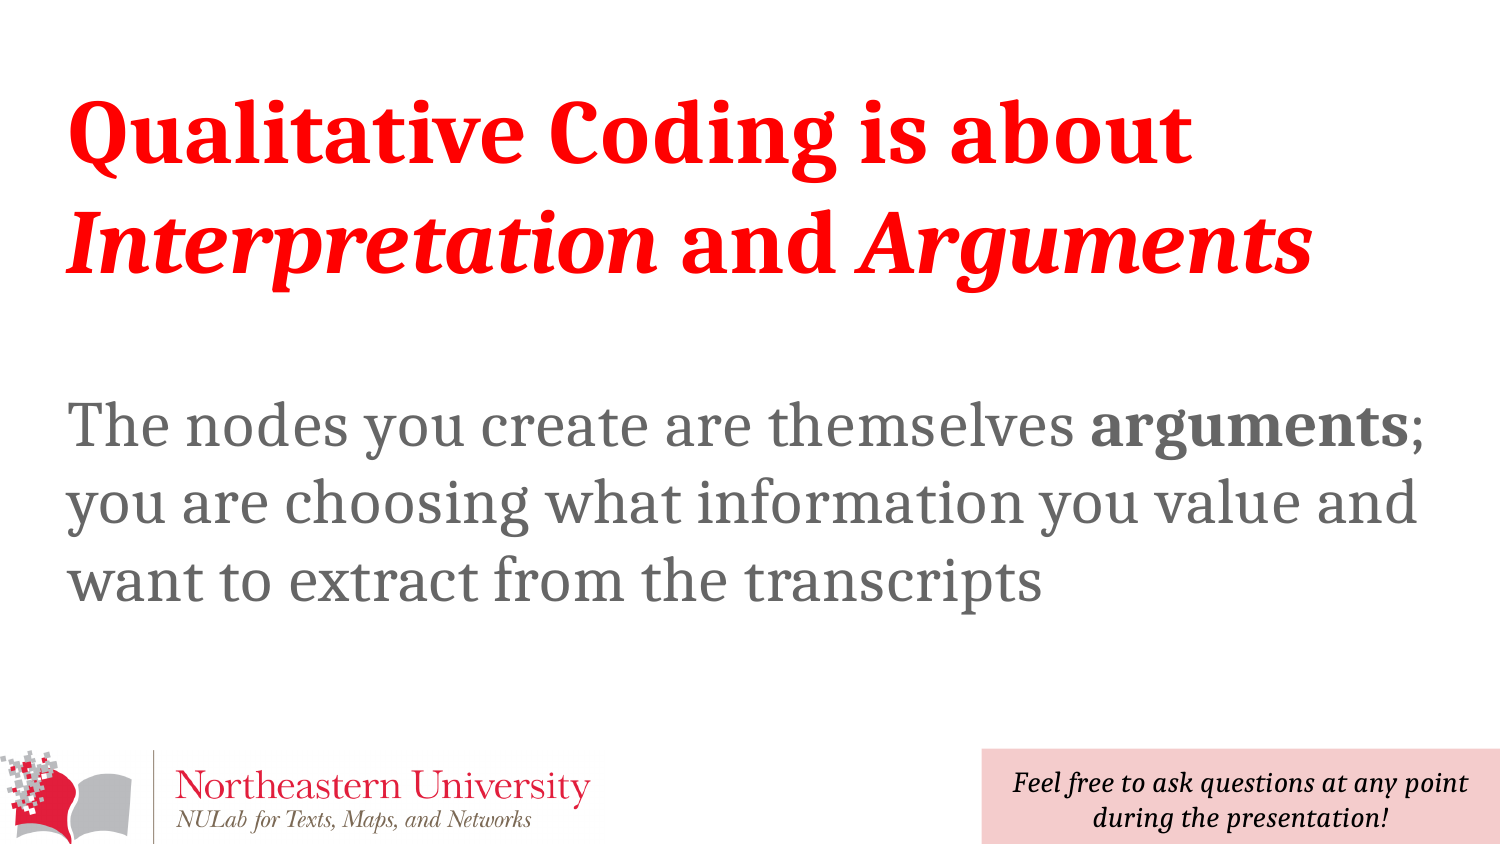

# Qualitative Coding is about Interpretation and Arguments
The nodes you create are themselves arguments; you are choosing what information you value and want to extract from the transcripts